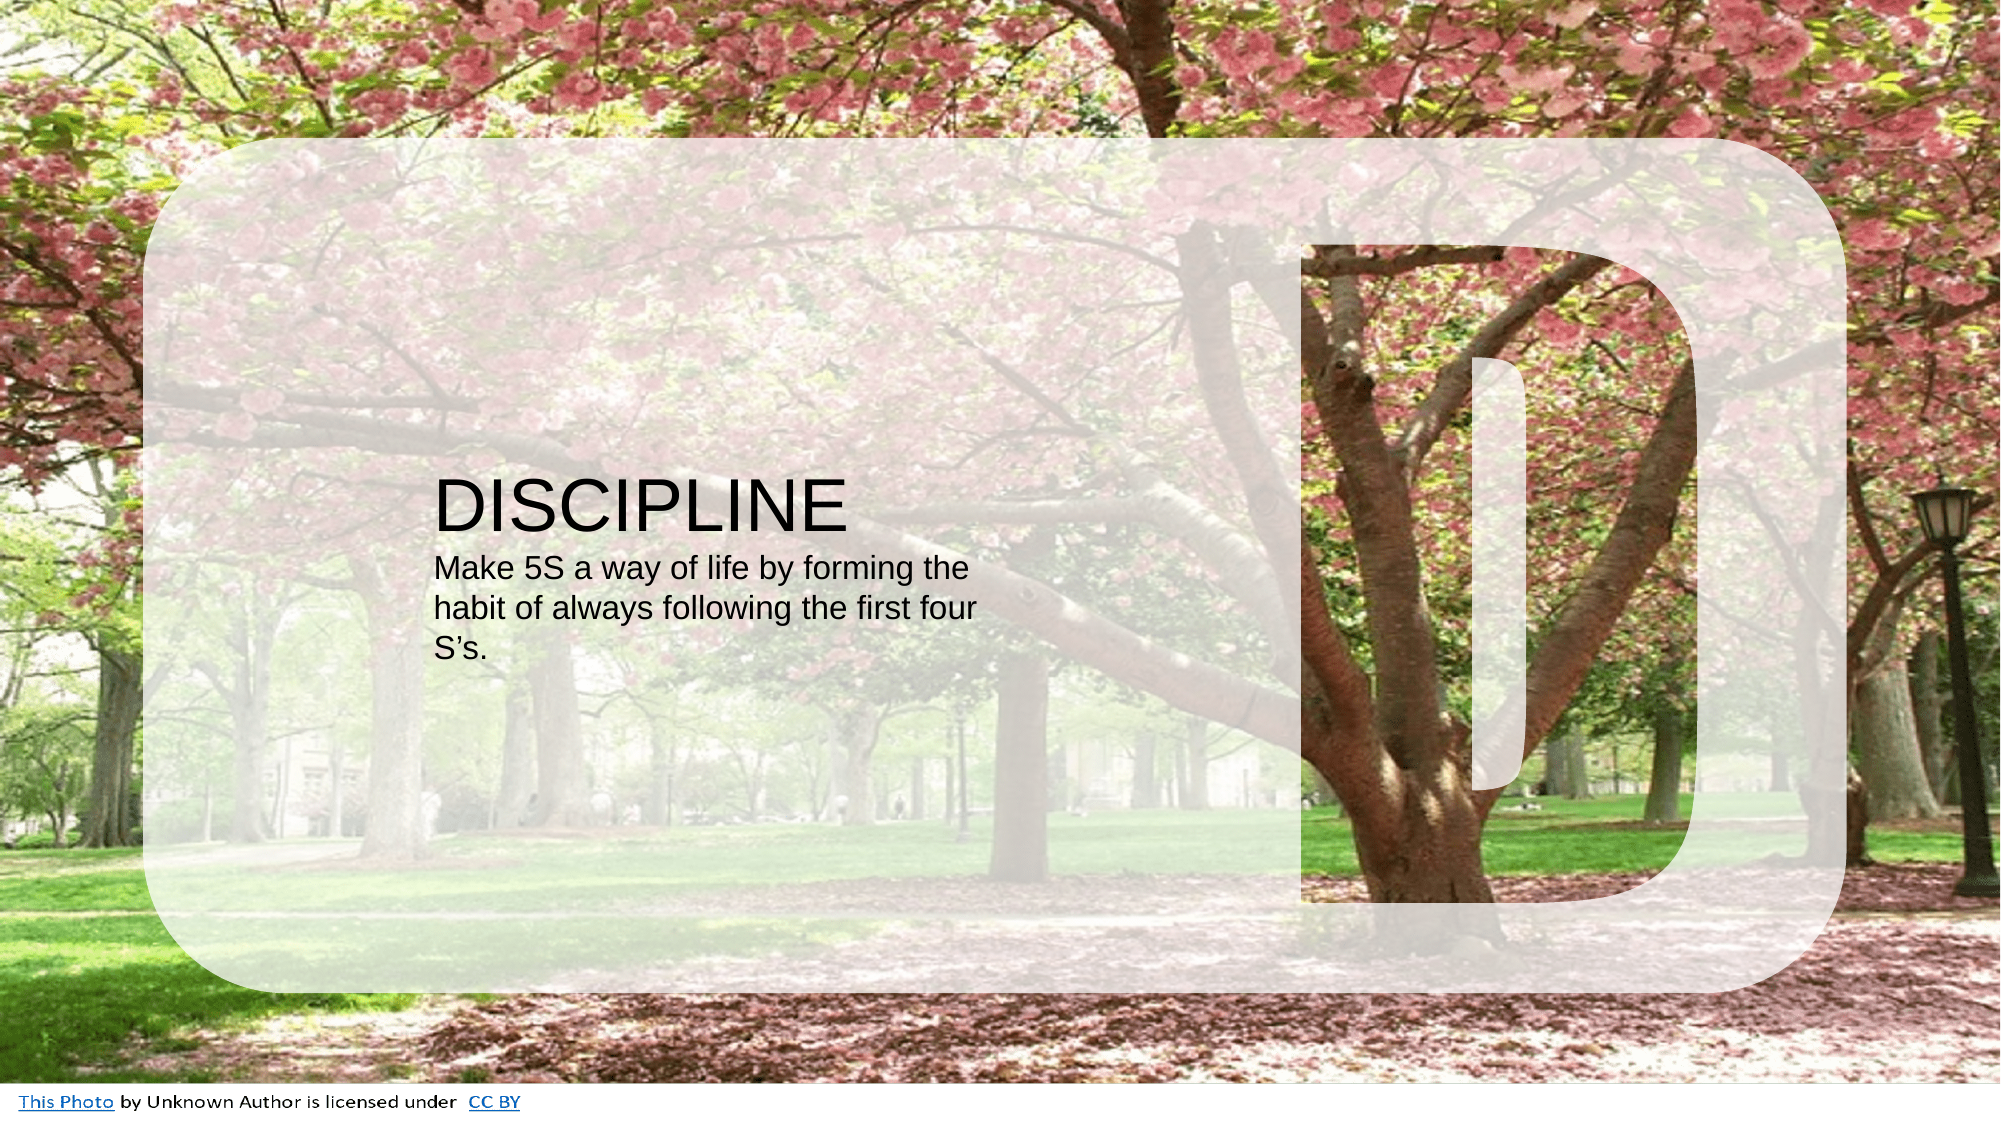

DISCIPLINE
Make 5S a way of life by forming the habit of always following the first four S’s.